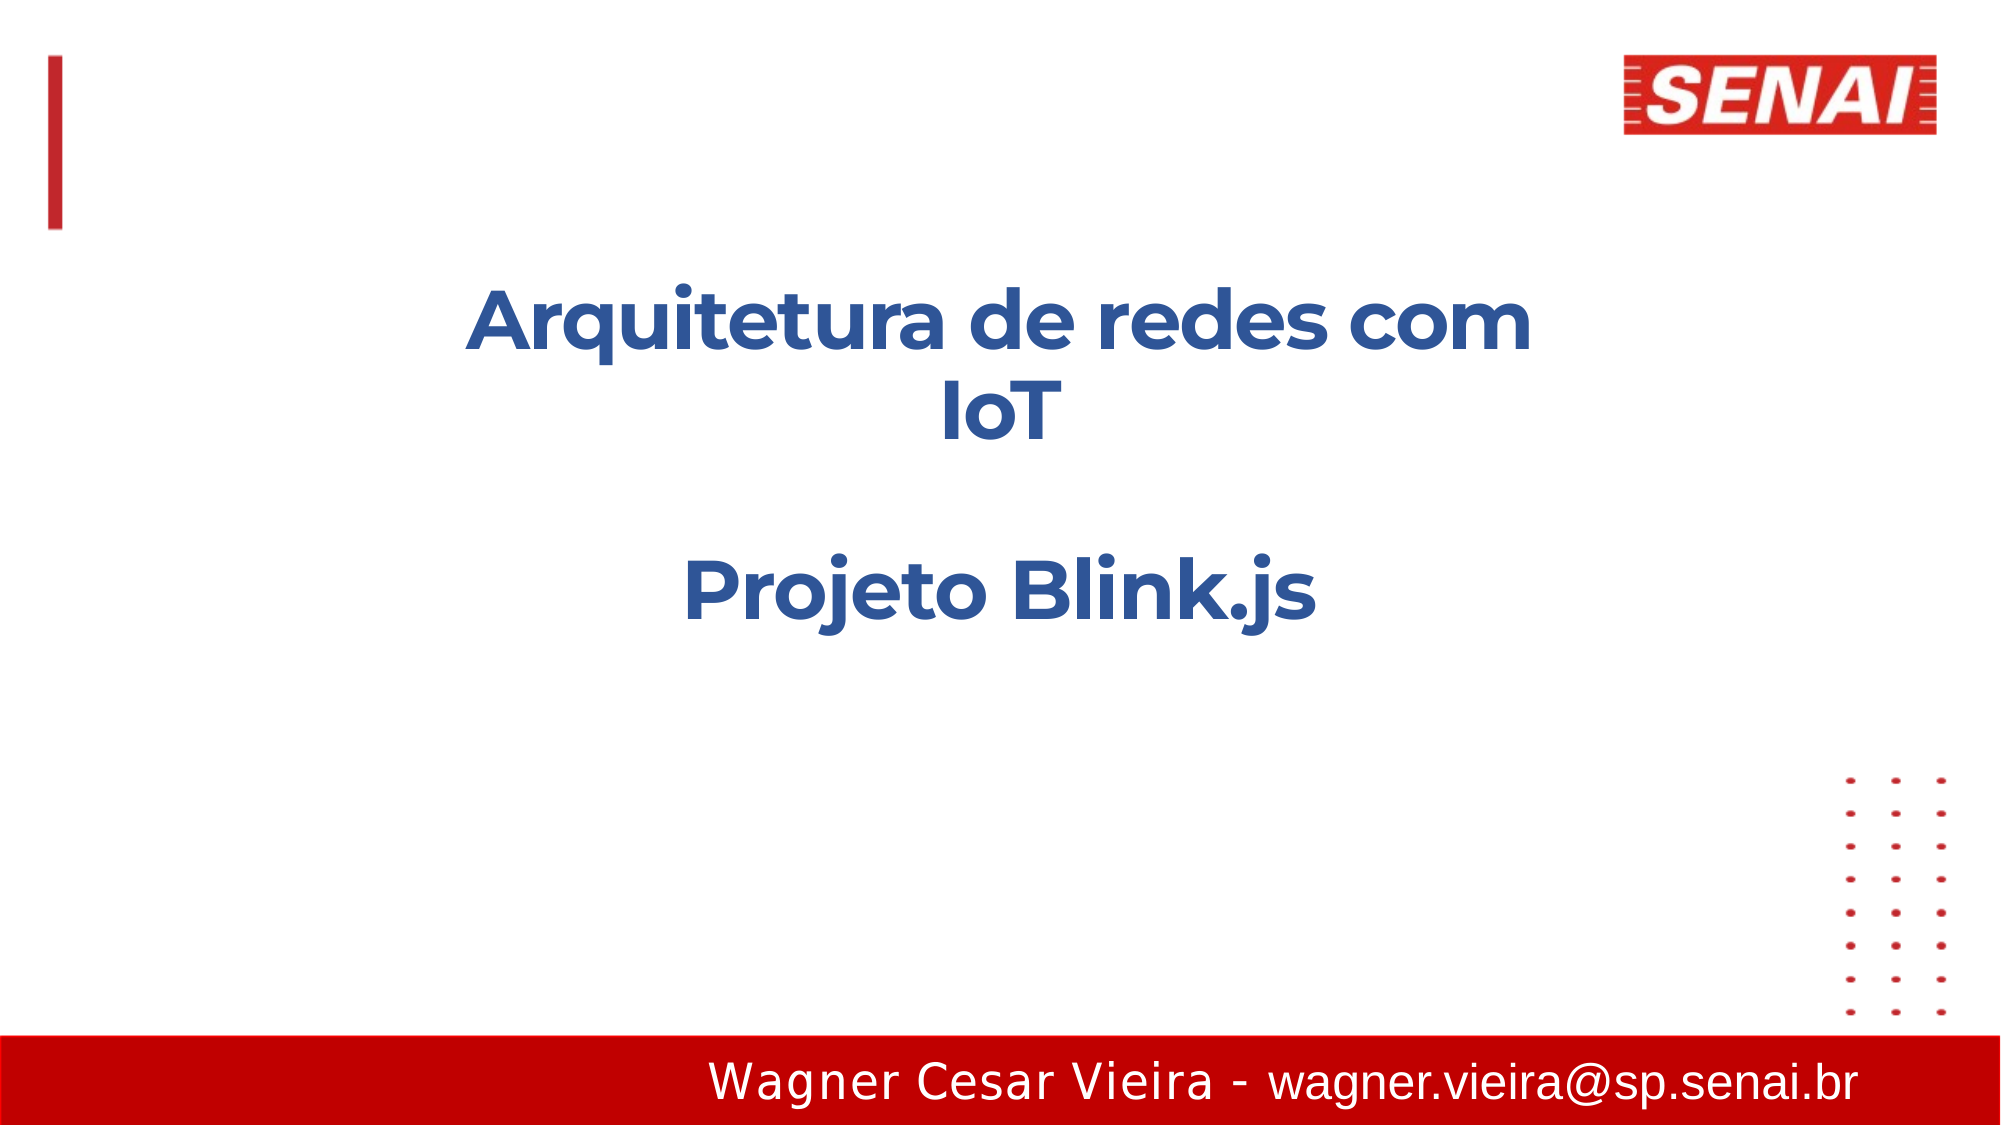

Arquitetura de redes com IoT

Projeto Blink.js
Wagner Cesar Vieira - wagner.vieira@sp.senai.br